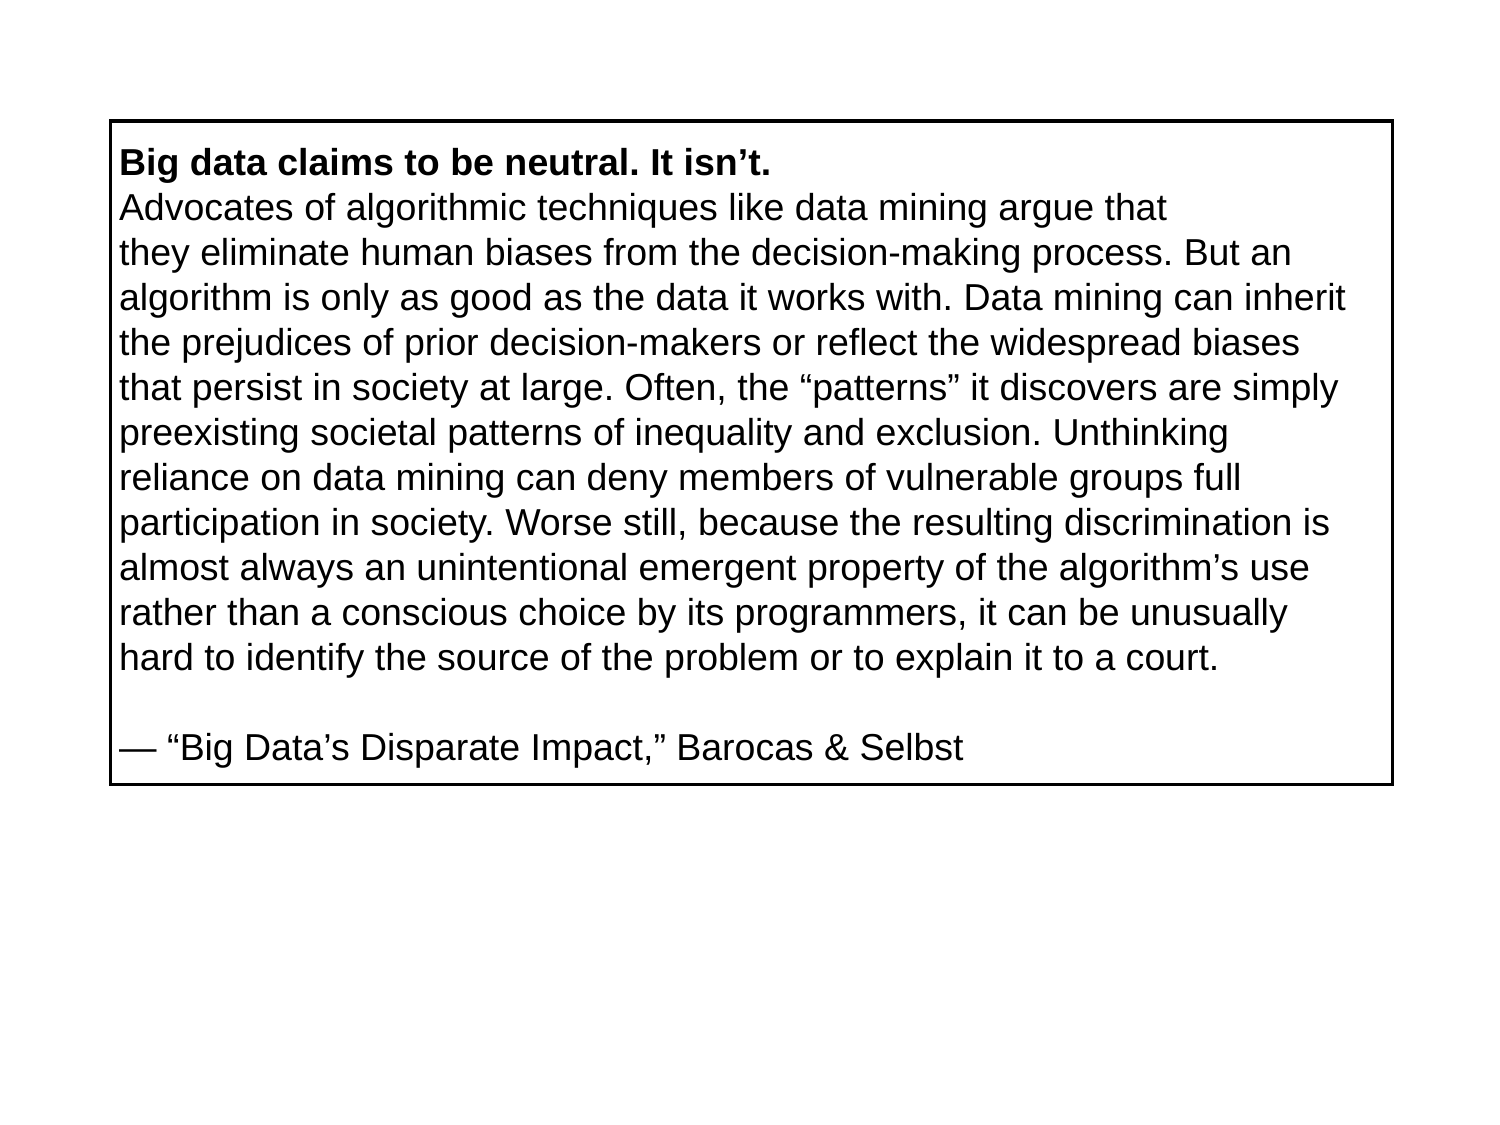

# Big data claims to be neutral. It isn’t.
Advocates of algorithmic techniques like data mining argue that
they eliminate human biases from the decision-making process. But an
algorithm is only as good as the data it works with. Data mining can inherit
the prejudices of prior decision-makers or reflect the widespread biases
that persist in society at large. Often, the “patterns” it discovers are simply
preexisting societal patterns of inequality and exclusion. Unthinking
reliance on data mining can deny members of vulnerable groups full
participation in society. Worse still, because the resulting discrimination is
almost always an unintentional emergent property of the algorithm’s use
rather than a conscious choice by its programmers, it can be unusually
hard to identify the source of the problem or to explain it to a court.

— “Big Data’s Disparate Impact,” Barocas & Selbst